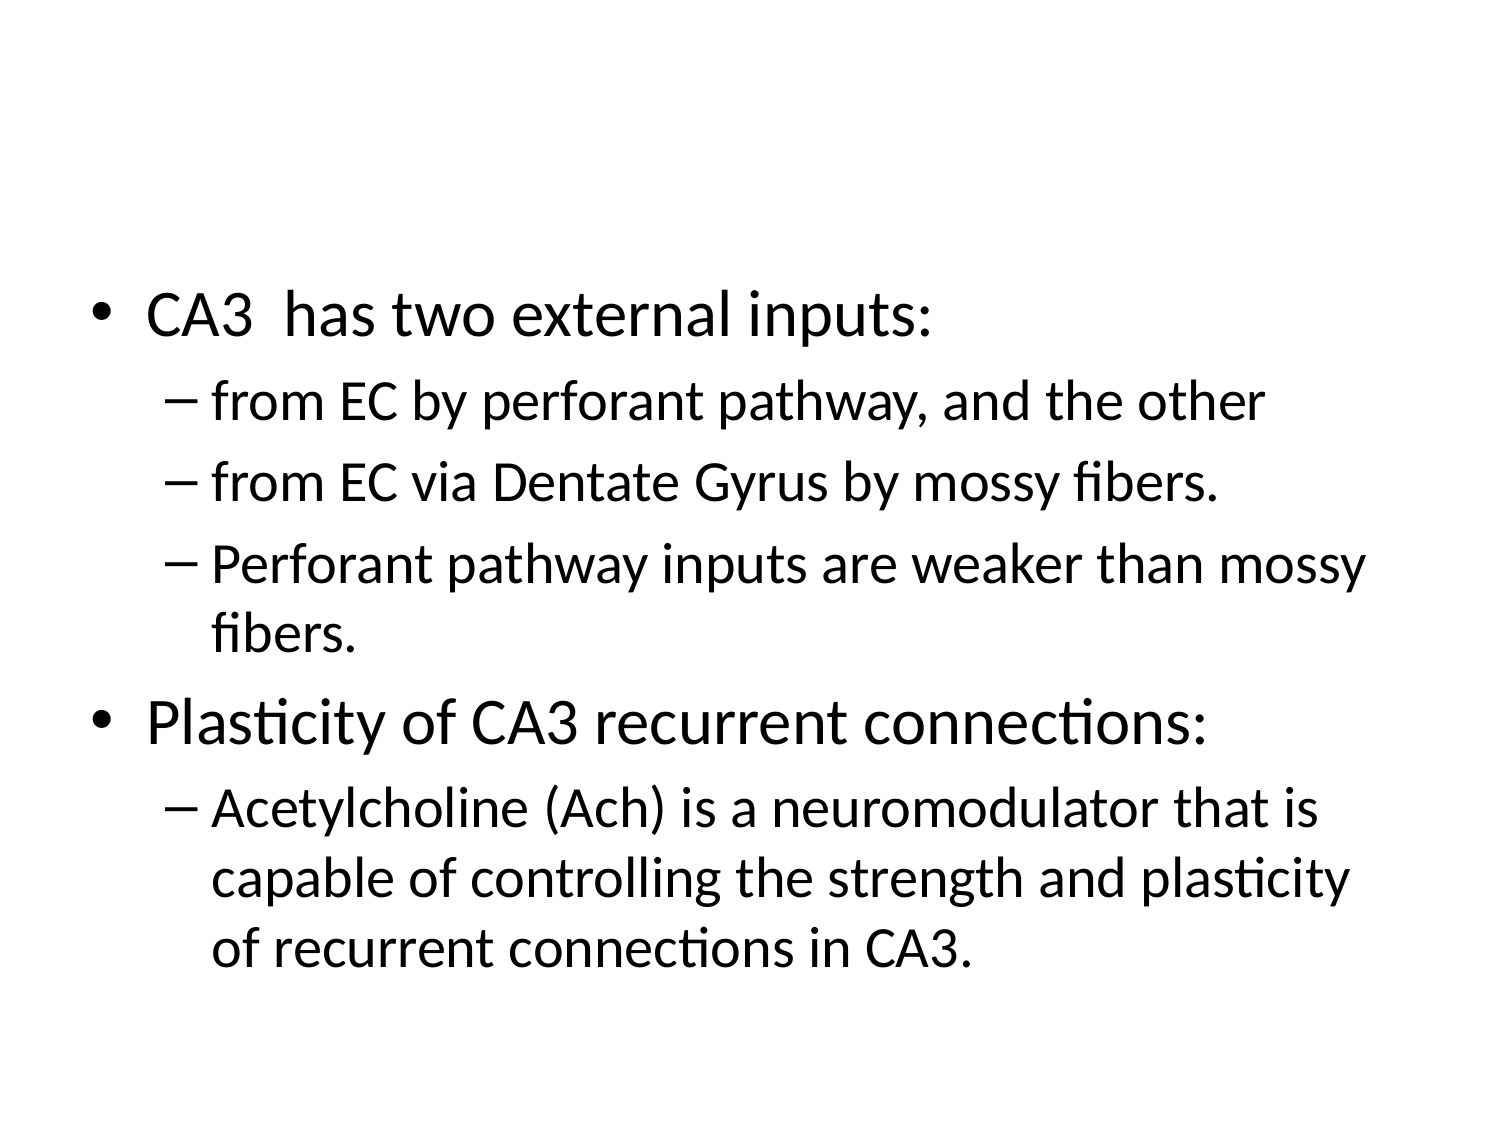

#
CA3  has two external inputs:
from EC by perforant pathway, and the other
from EC via Dentate Gyrus by mossy fibers.
Perforant pathway inputs are weaker than mossy fibers.
Plasticity of CA3 recurrent connections:
Acetylcholine (Ach) is a neuromodulator that is capable of controlling the strength and plasticity of recurrent connections in CA3.